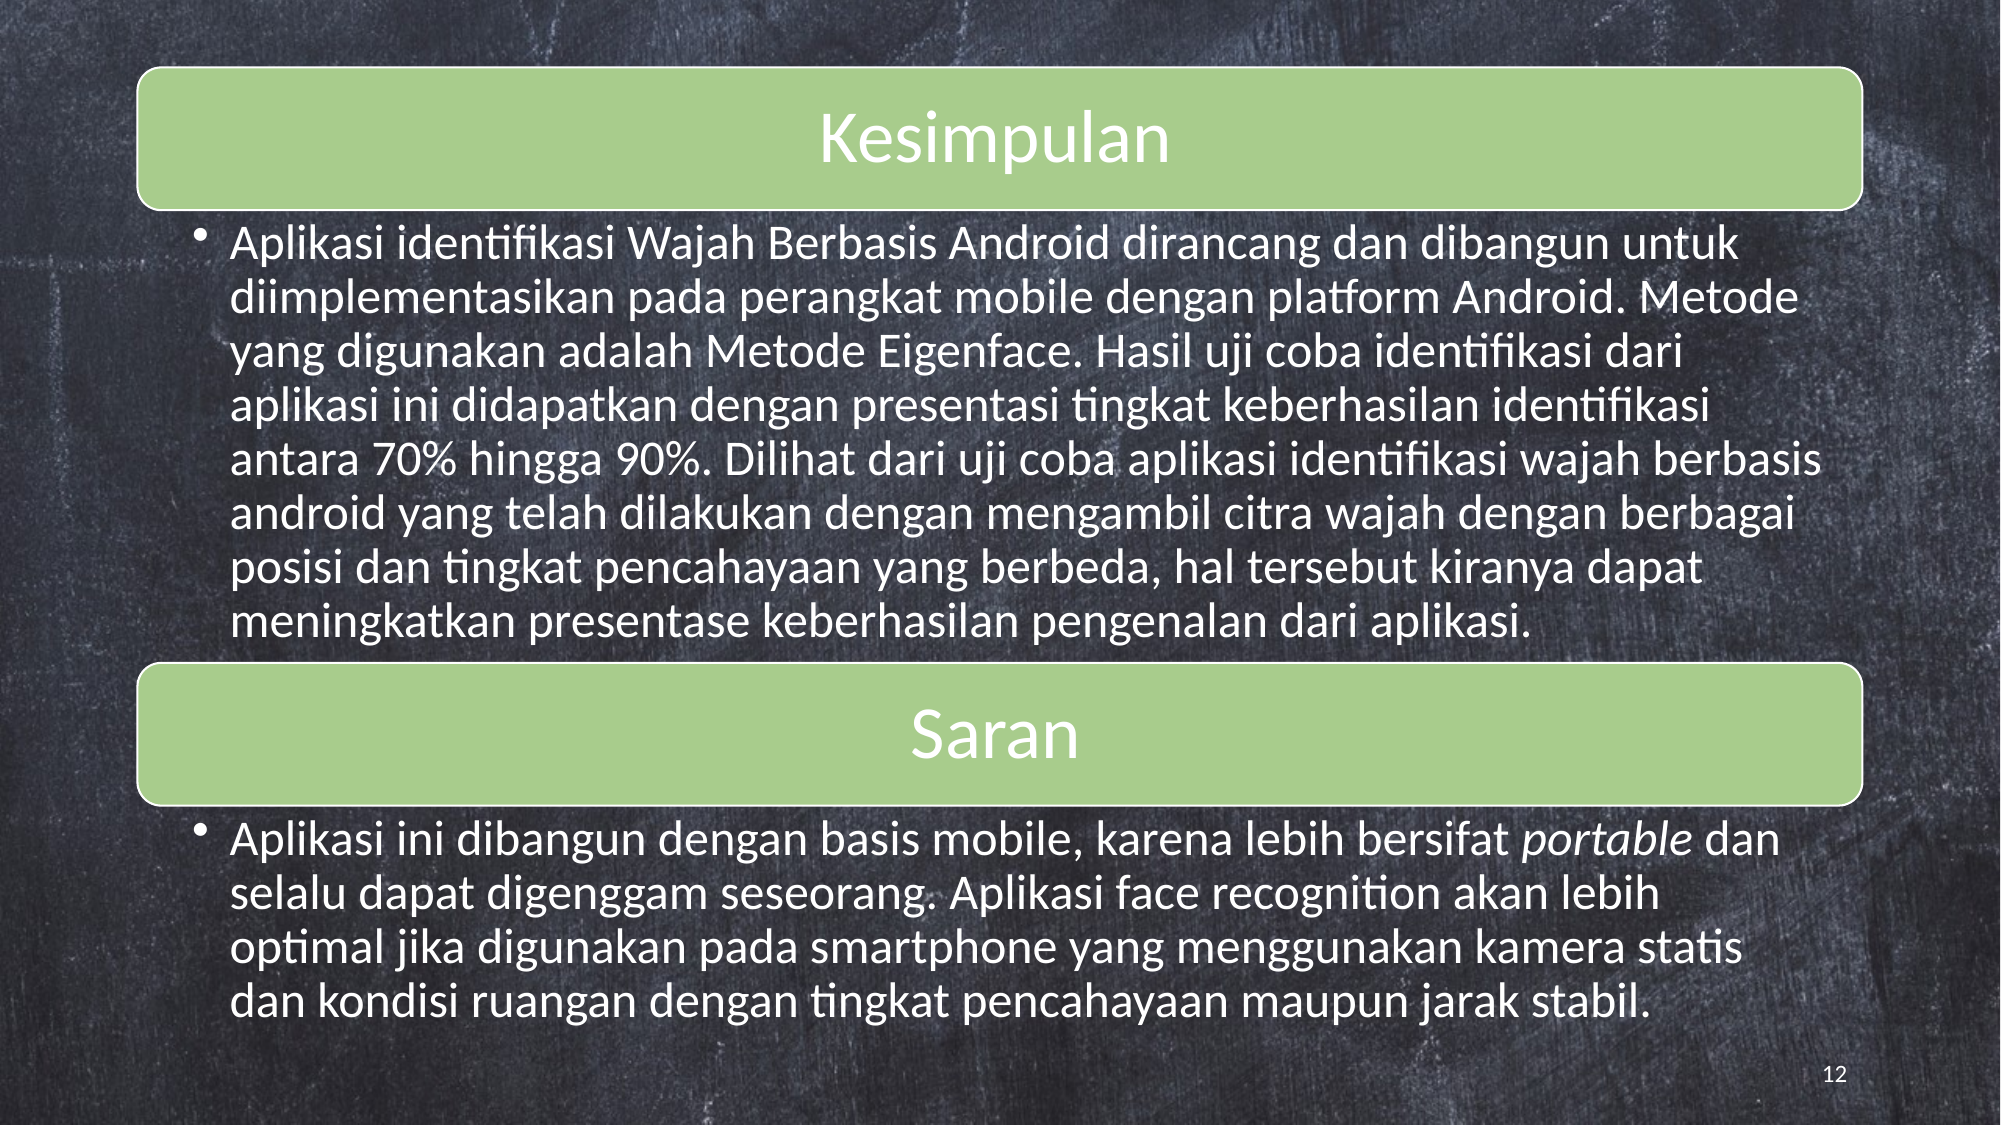

Kesimpulan
Aplikasi identifikasi Wajah Berbasis Android dirancang dan dibangun untuk diimplementasikan pada perangkat mobile dengan platform Android. Metode yang digunakan adalah Metode Eigenface. Hasil uji coba identifikasi dari aplikasi ini didapatkan dengan presentasi tingkat keberhasilan identifikasi antara 70% hingga 90%. Dilihat dari uji coba aplikasi identifikasi wajah berbasis android yang telah dilakukan dengan mengambil citra wajah dengan berbagai posisi dan tingkat pencahayaan yang berbeda, hal tersebut kiranya dapat meningkatkan presentase keberhasilan pengenalan dari aplikasi.
Saran
Aplikasi ini dibangun dengan basis mobile, karena lebih bersifat portable dan selalu dapat digenggam seseorang. Aplikasi face recognition akan lebih optimal jika digunakan pada smartphone yang menggunakan kamera statis dan kondisi ruangan dengan tingkat pencahayaan maupun jarak stabil.
12